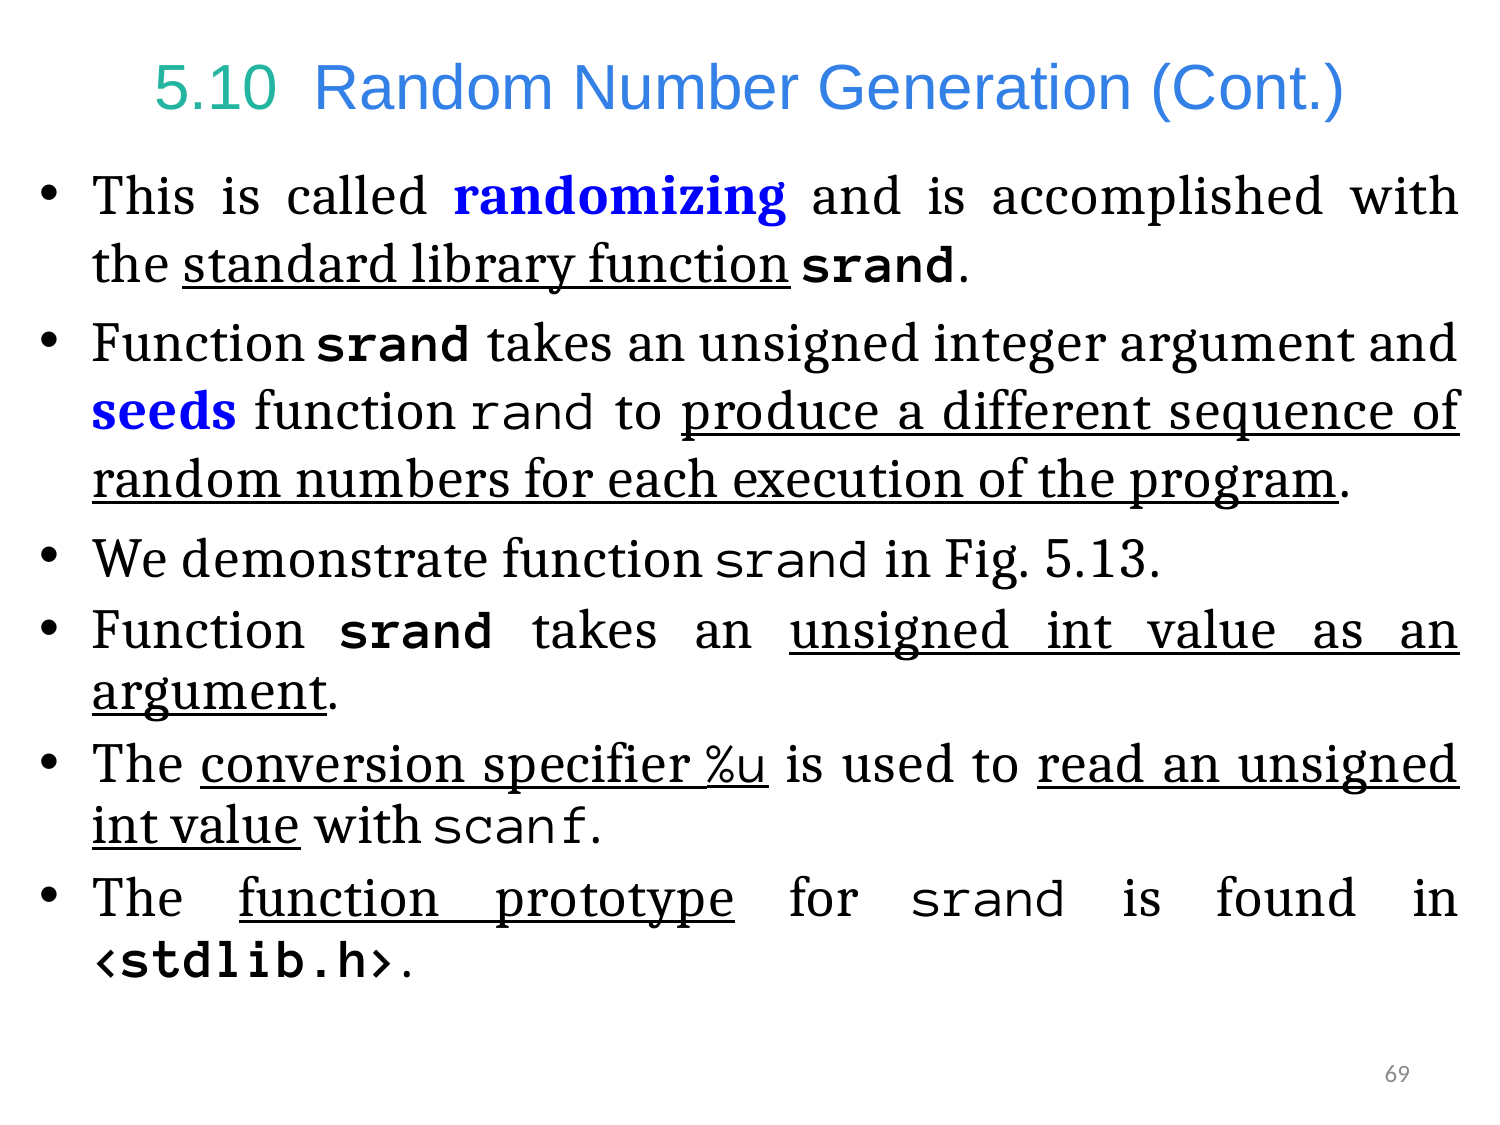

# 5.10  Random Number Generation (Cont.)
This is called randomizing and is accomplished with the standard library function srand.
Function srand takes an unsigned integer argument and seeds function rand to produce a different sequence of random numbers for each execution of the program.
We demonstrate function srand in Fig. 5.13.
Function srand takes an unsigned int value as an argument.
The conversion specifier %u is used to read an unsigned int value with scanf.
The function prototype for srand is found in <stdlib.h>.

69